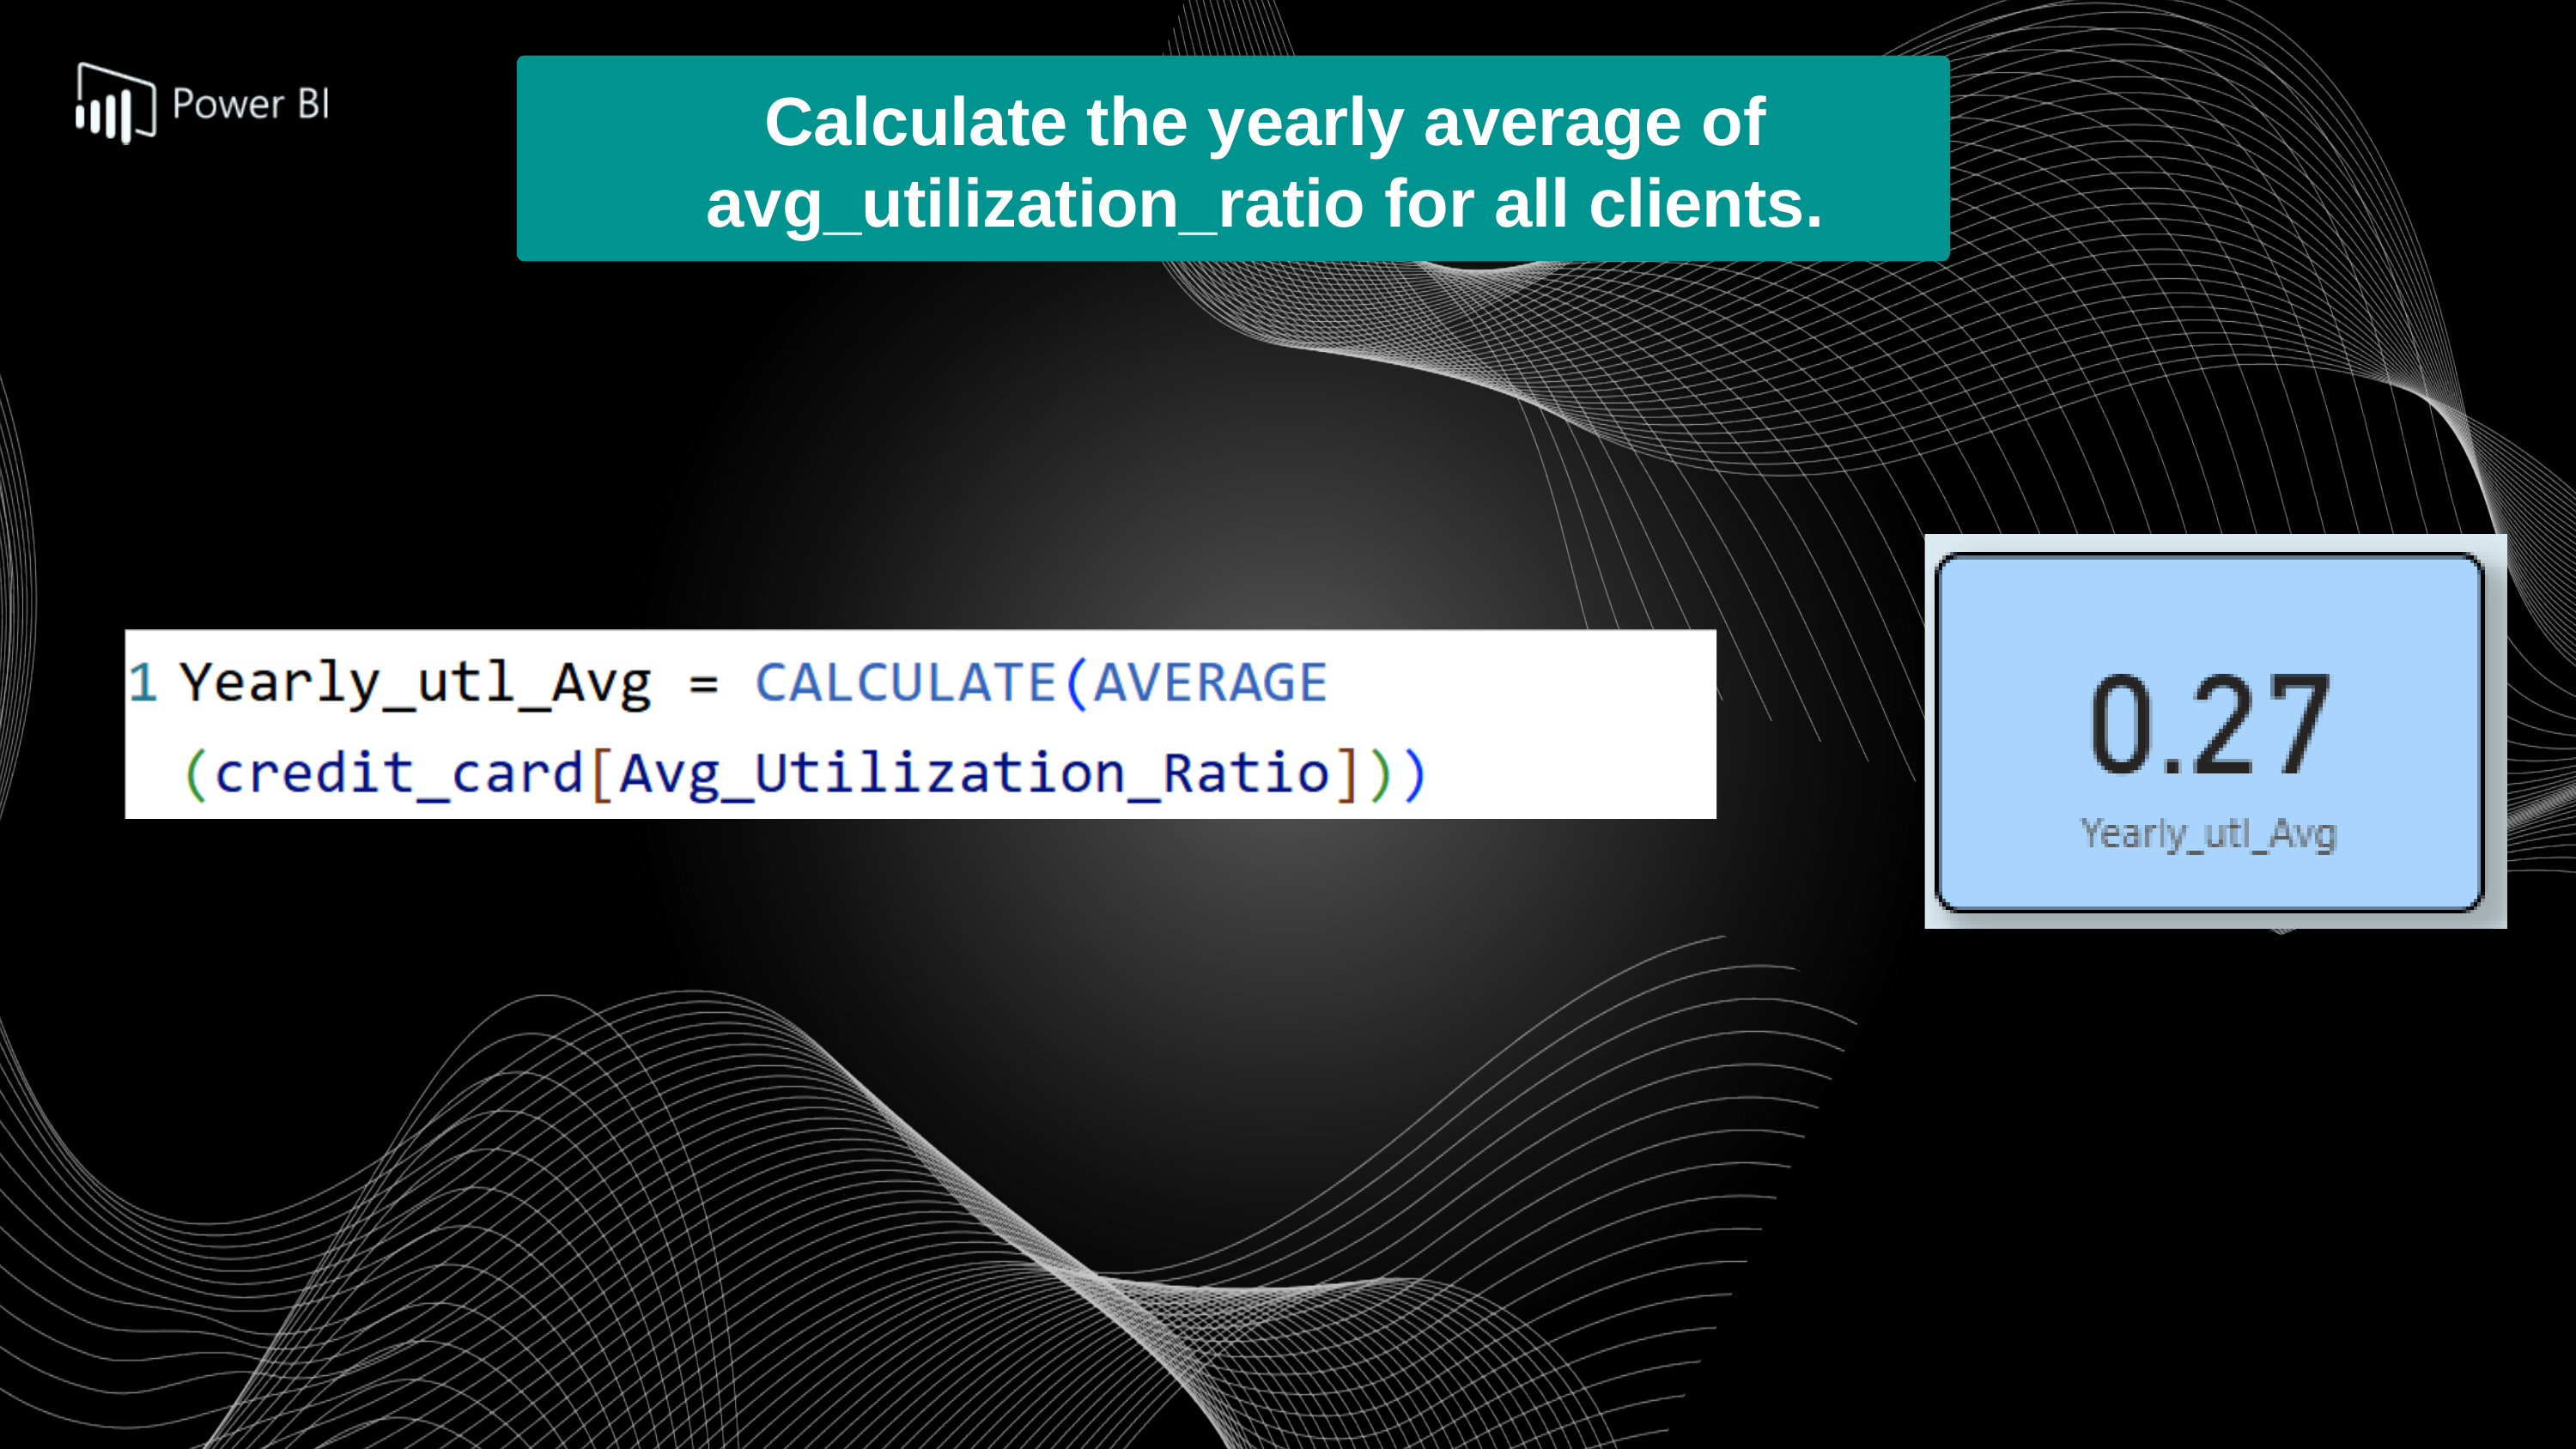

Calculate the yearly average of
avg_utilization_ratio for all clients.